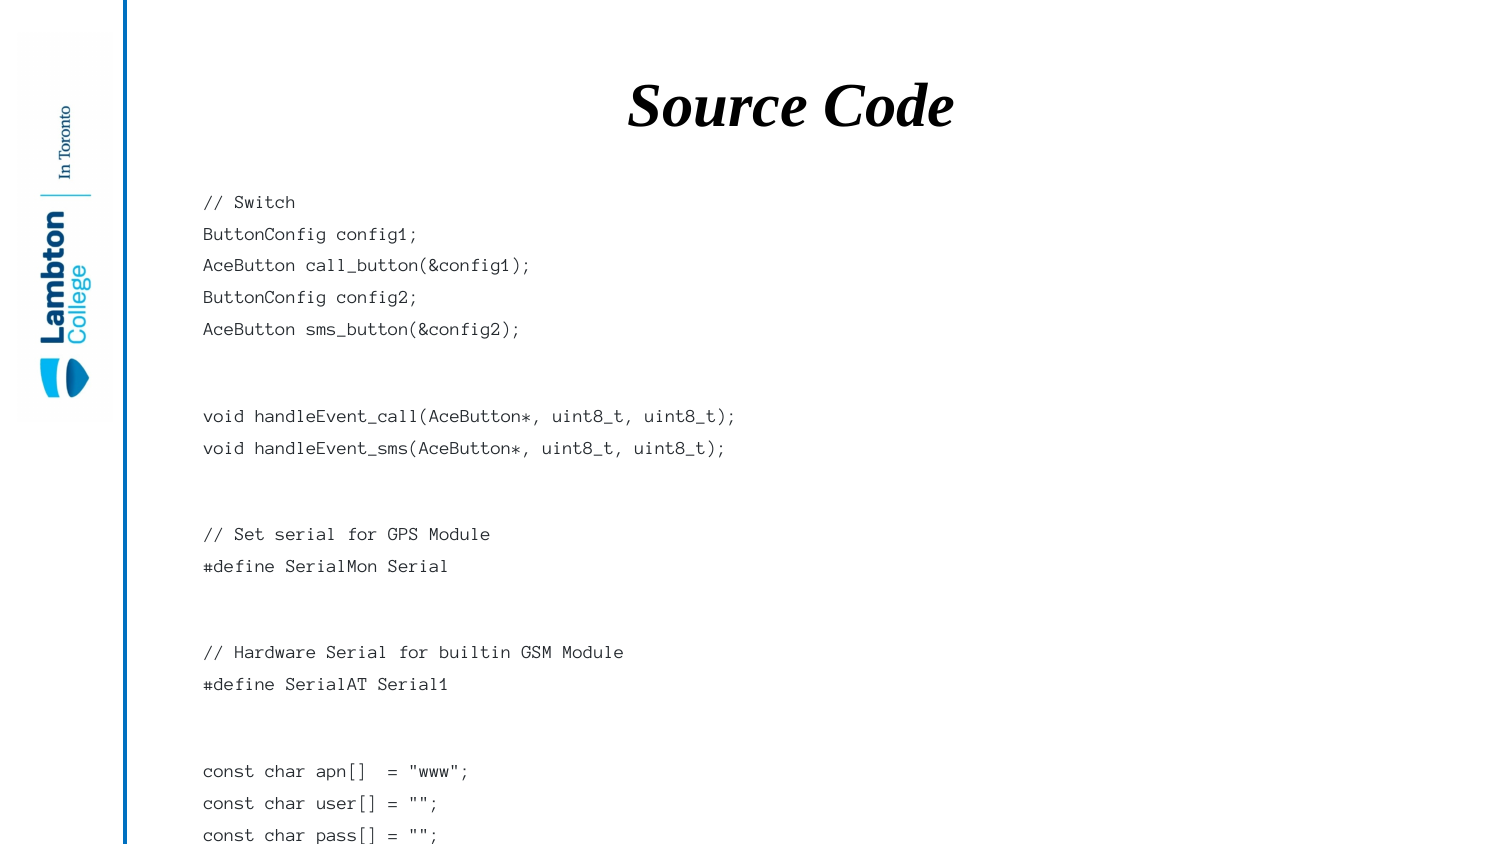

# Source Code
// Switch
ButtonConfig config1;
AceButton call_button(&config1);
ButtonConfig config2;
AceButton sms_button(&config2);

void handleEvent_call(AceButton*, uint8_t, uint8_t);
void handleEvent_sms(AceButton*, uint8_t, uint8_t);

// Set serial for GPS Module
#define SerialMon Serial

// Hardware Serial for builtin GSM Module
#define SerialAT Serial1

const char apn[]  = "www";
const char user[] = "";
const char pass[] = "";